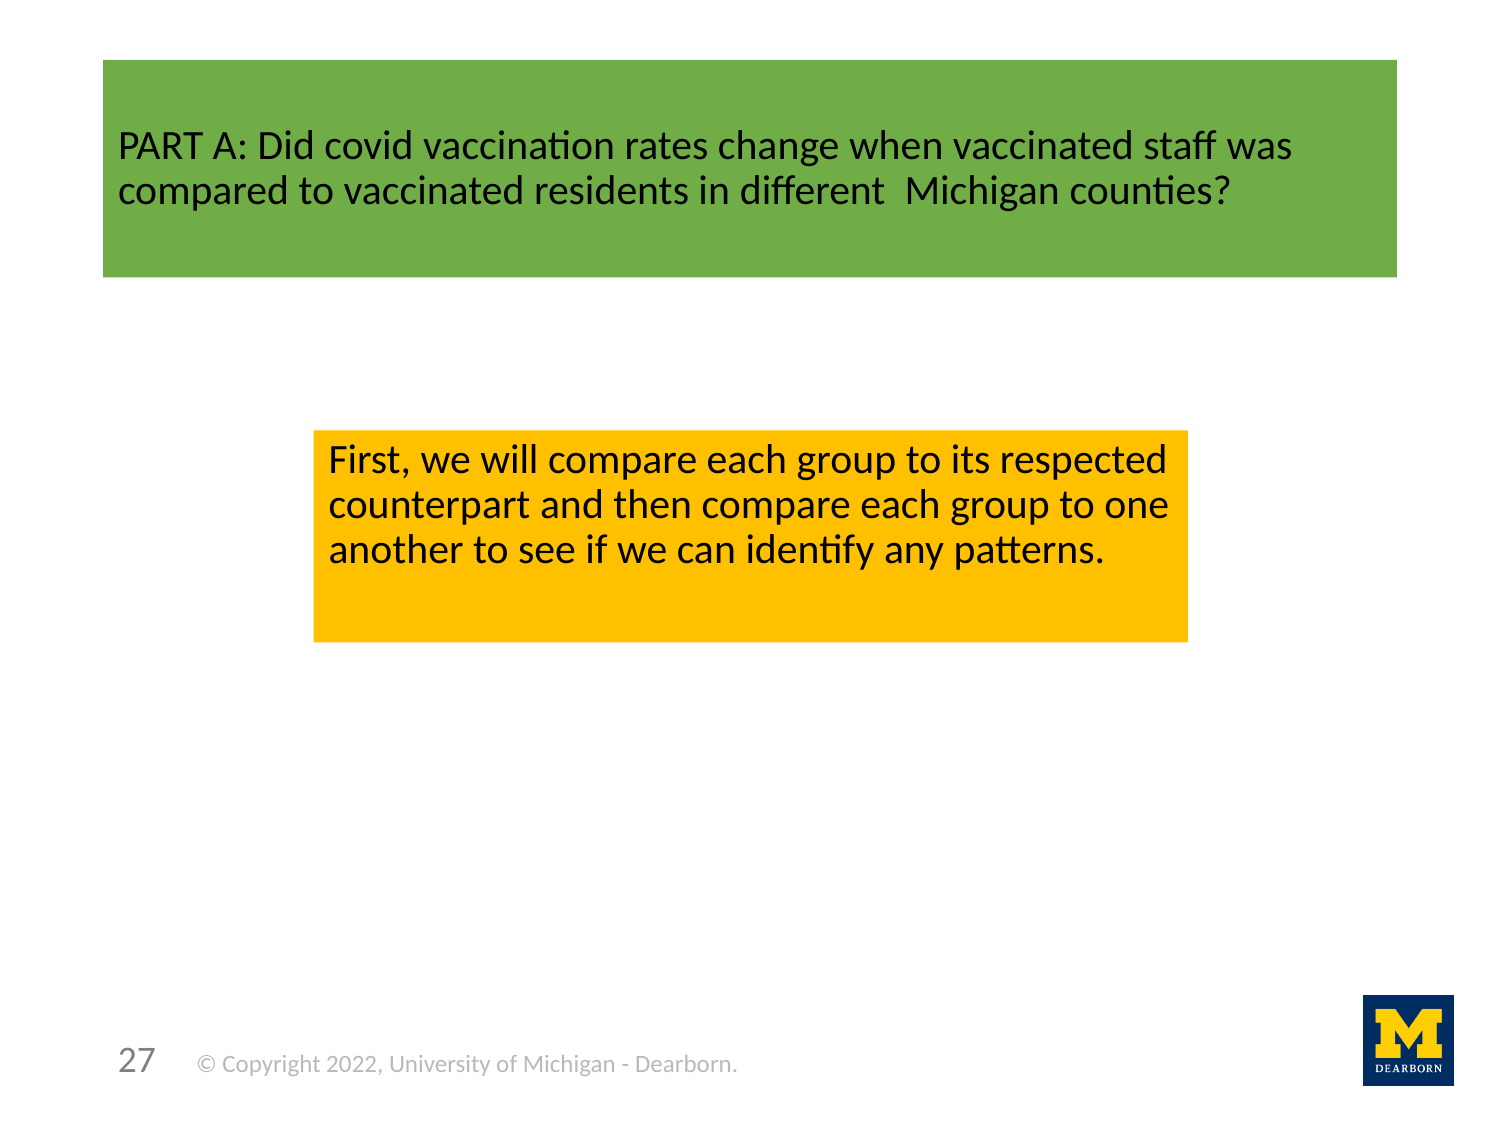

# PART A: Did covid vaccination rates change when vaccinated staff was compared to vaccinated residents in different  Michigan counties?
First, we will compare each group to its respected counterpart and then compare each group to one another to see if we can identify any patterns.